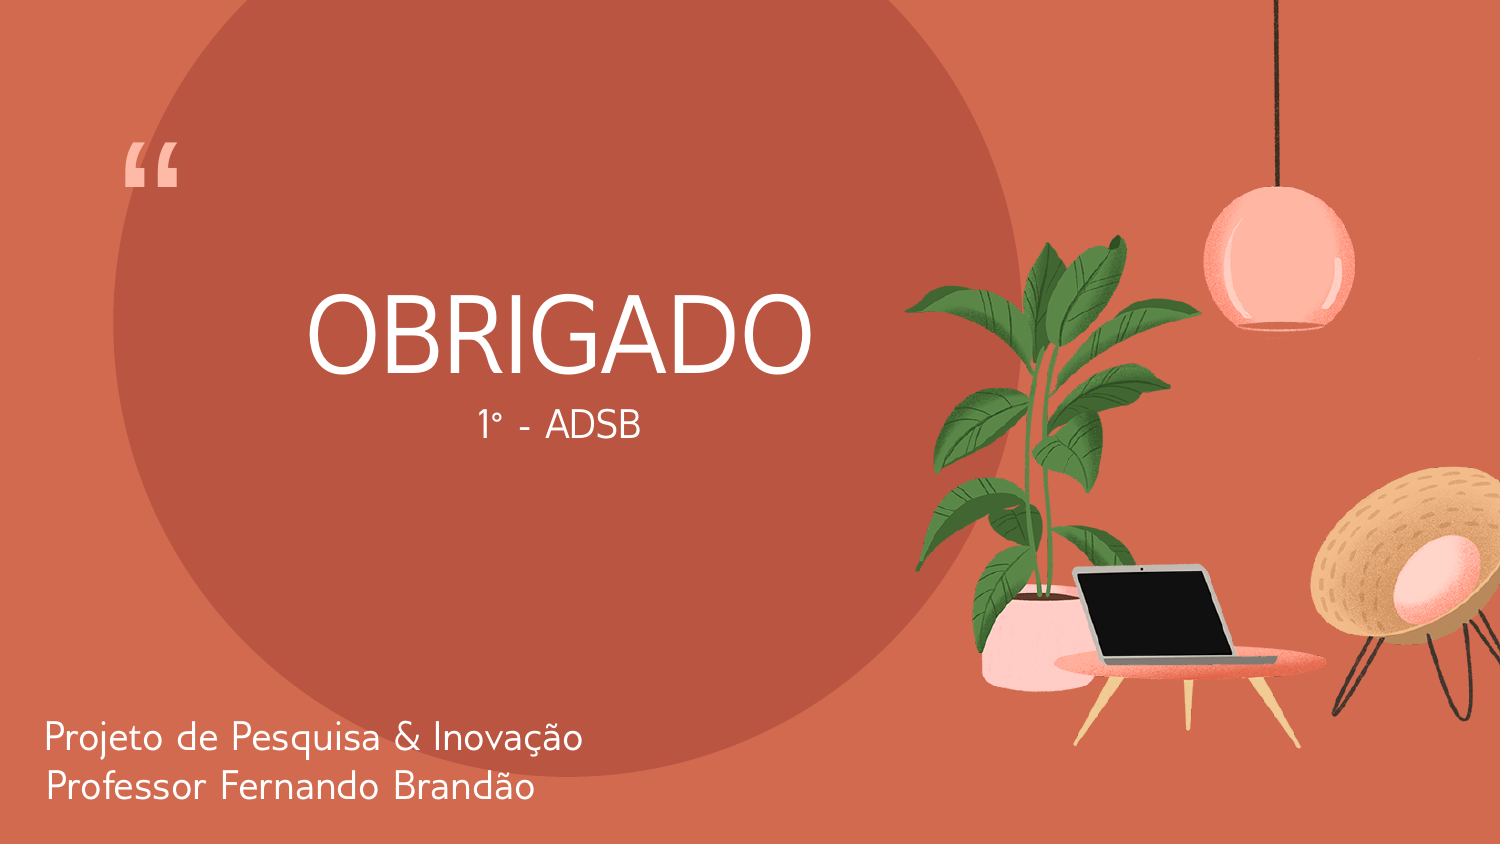

OBRIGADO
1° - ADSB
Projeto de Pesquisa & Inovação
Professor Fernando Brandão
14